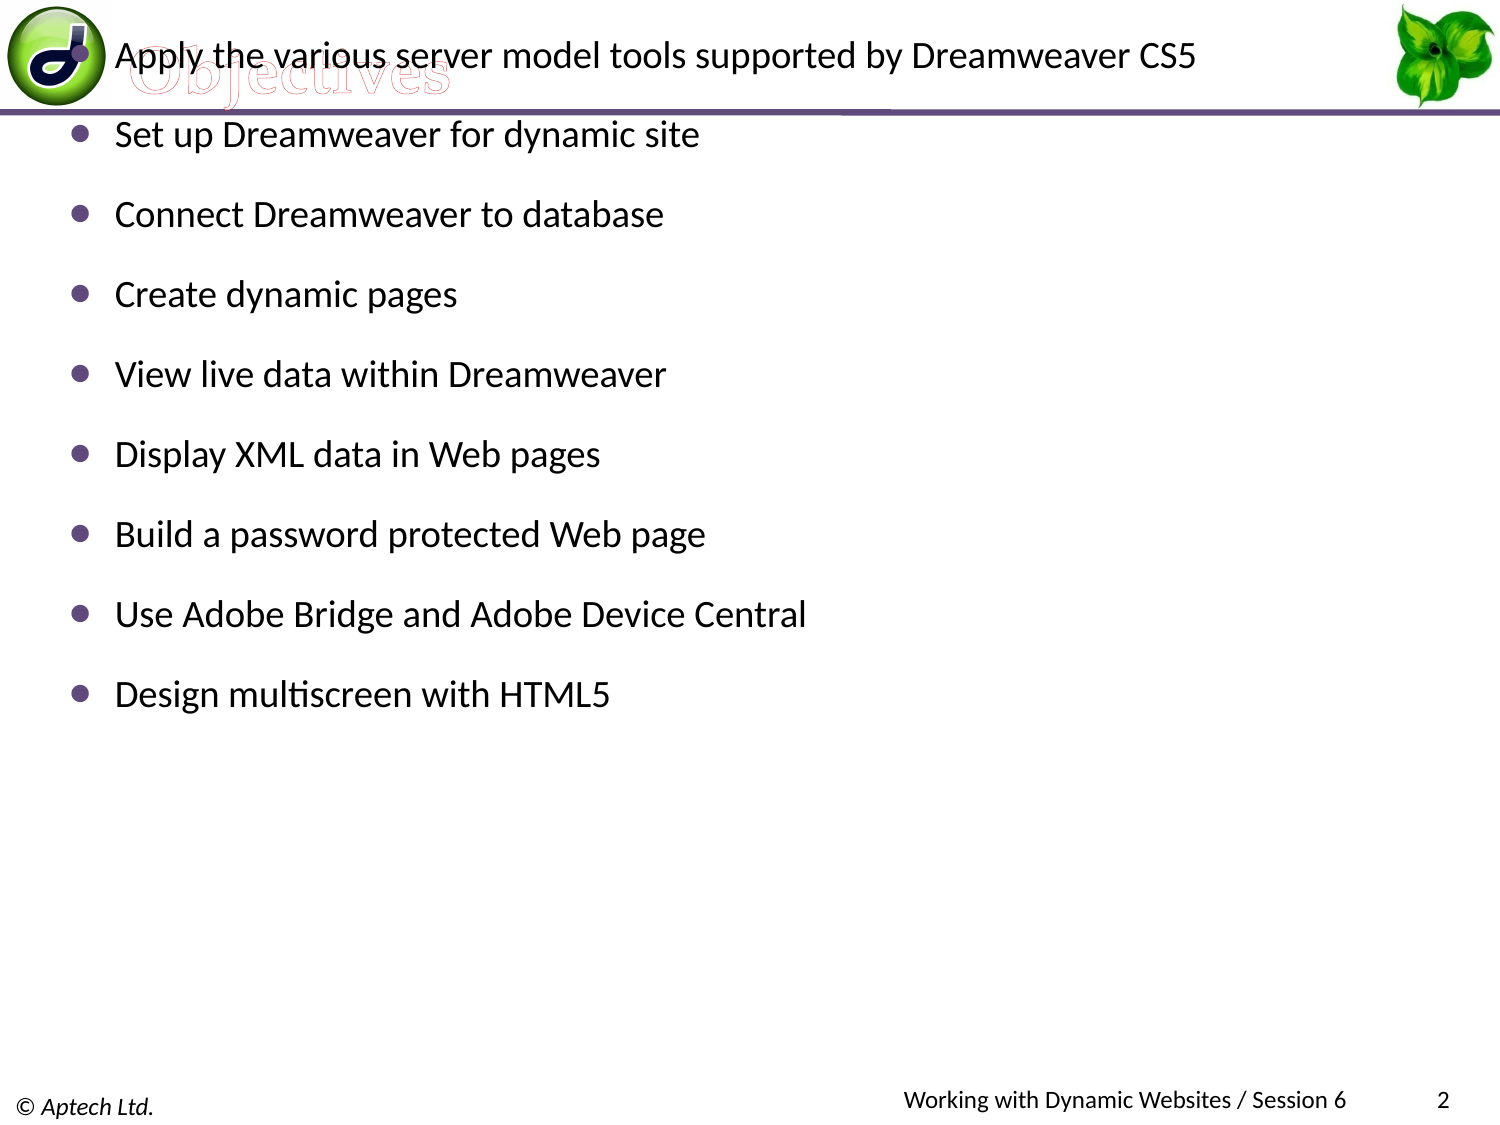

# Objectives
Apply the various server model tools supported by Dreamweaver CS5
Set up Dreamweaver for dynamic site
Connect Dreamweaver to database
Create dynamic pages
View live data within Dreamweaver
Display XML data in Web pages
Build a password protected Web page
Use Adobe Bridge and Adobe Device Central
Design multiscreen with HTML5
Working with Dynamic Websites / Session 6
2